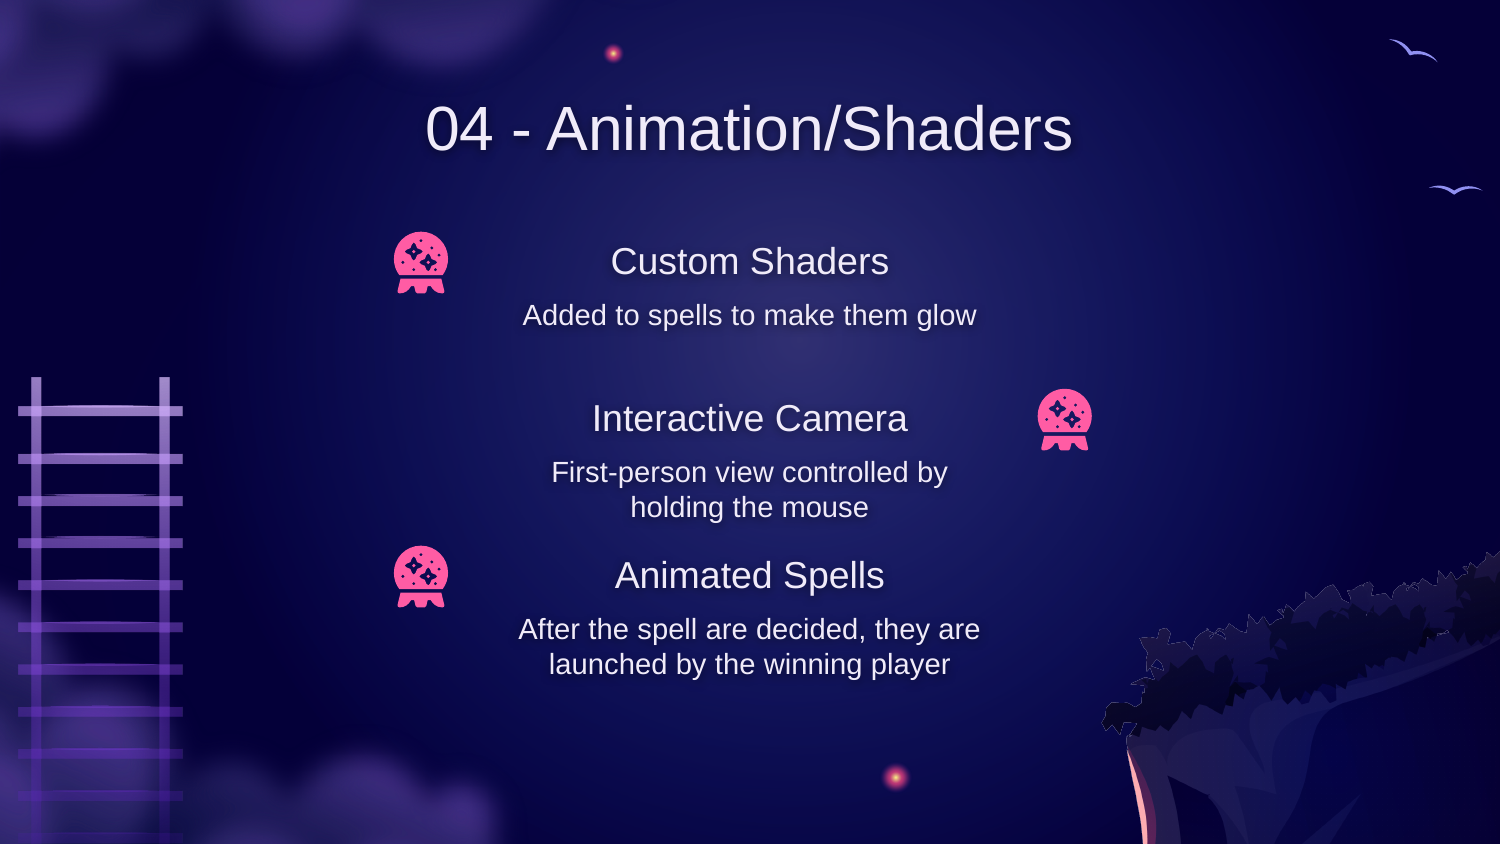

# 04 - Animation/Shaders
Custom Shaders

Added to spells to make them glow
Interactive Camera

First-person view controlled by holding the mouse
Animated Spells

After the spell are decided, they are launched by the winning player